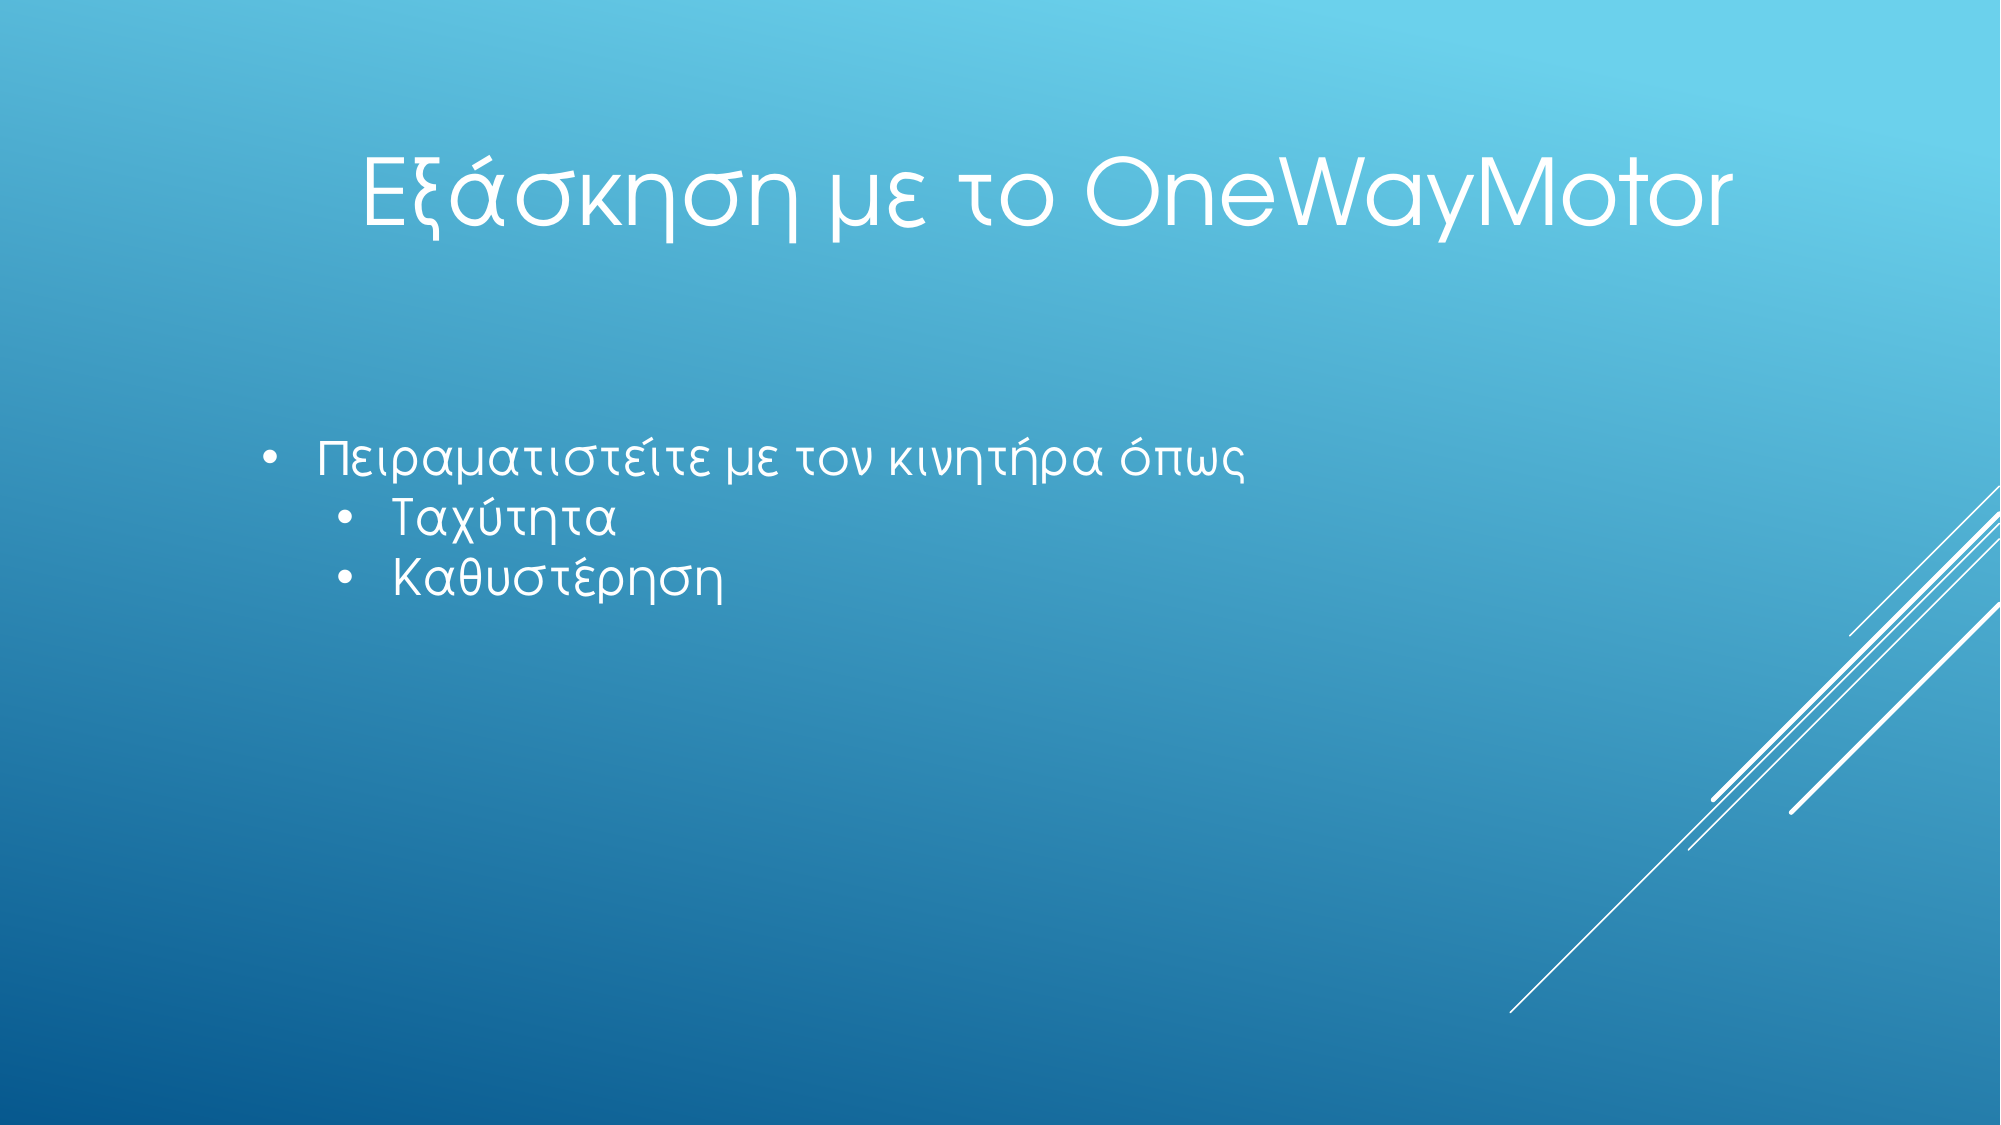

Εξάσκηση με το OneWayMotor

Πειραματιστείτε με τον κινητήρα όπως
Ταχύτητα
Καθυστέρηση